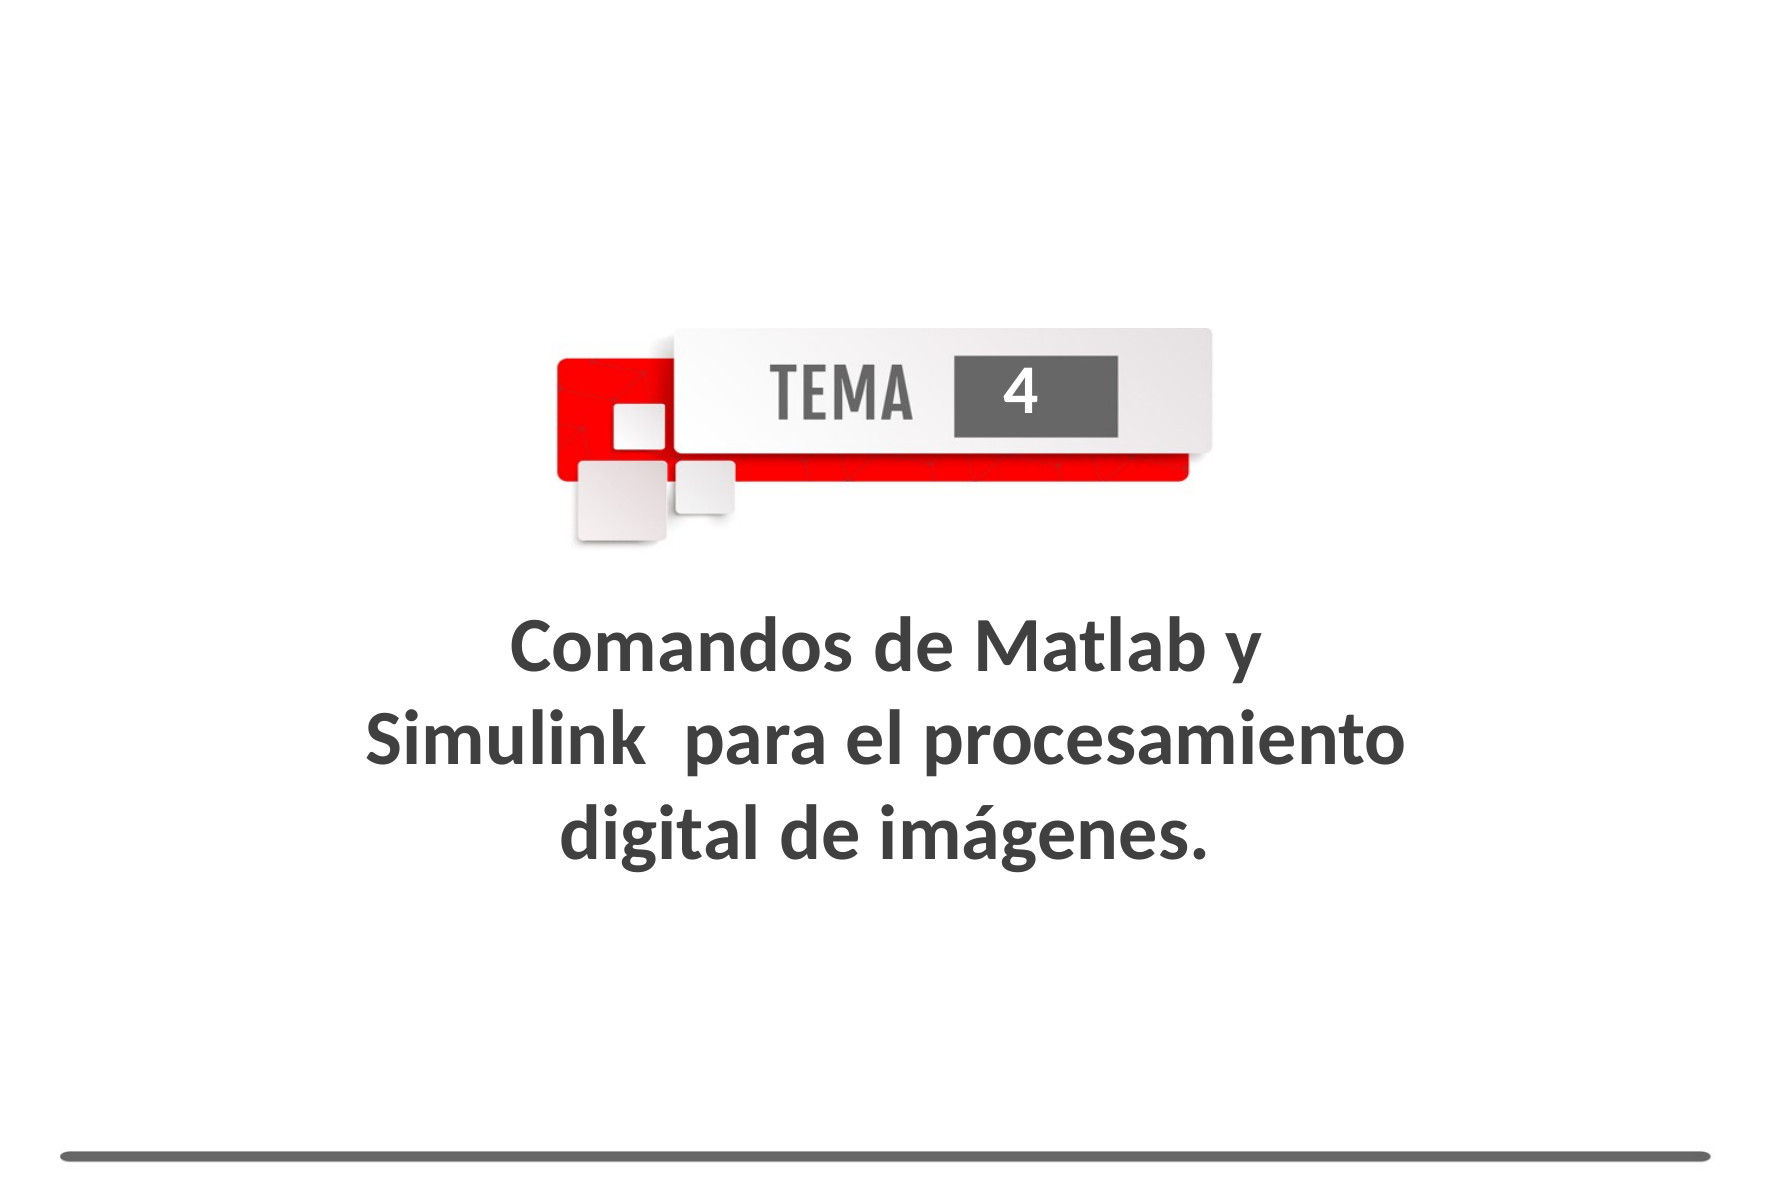

4
Comandos de Matlab y Simulink  para el procesamiento
digital de imágenes.